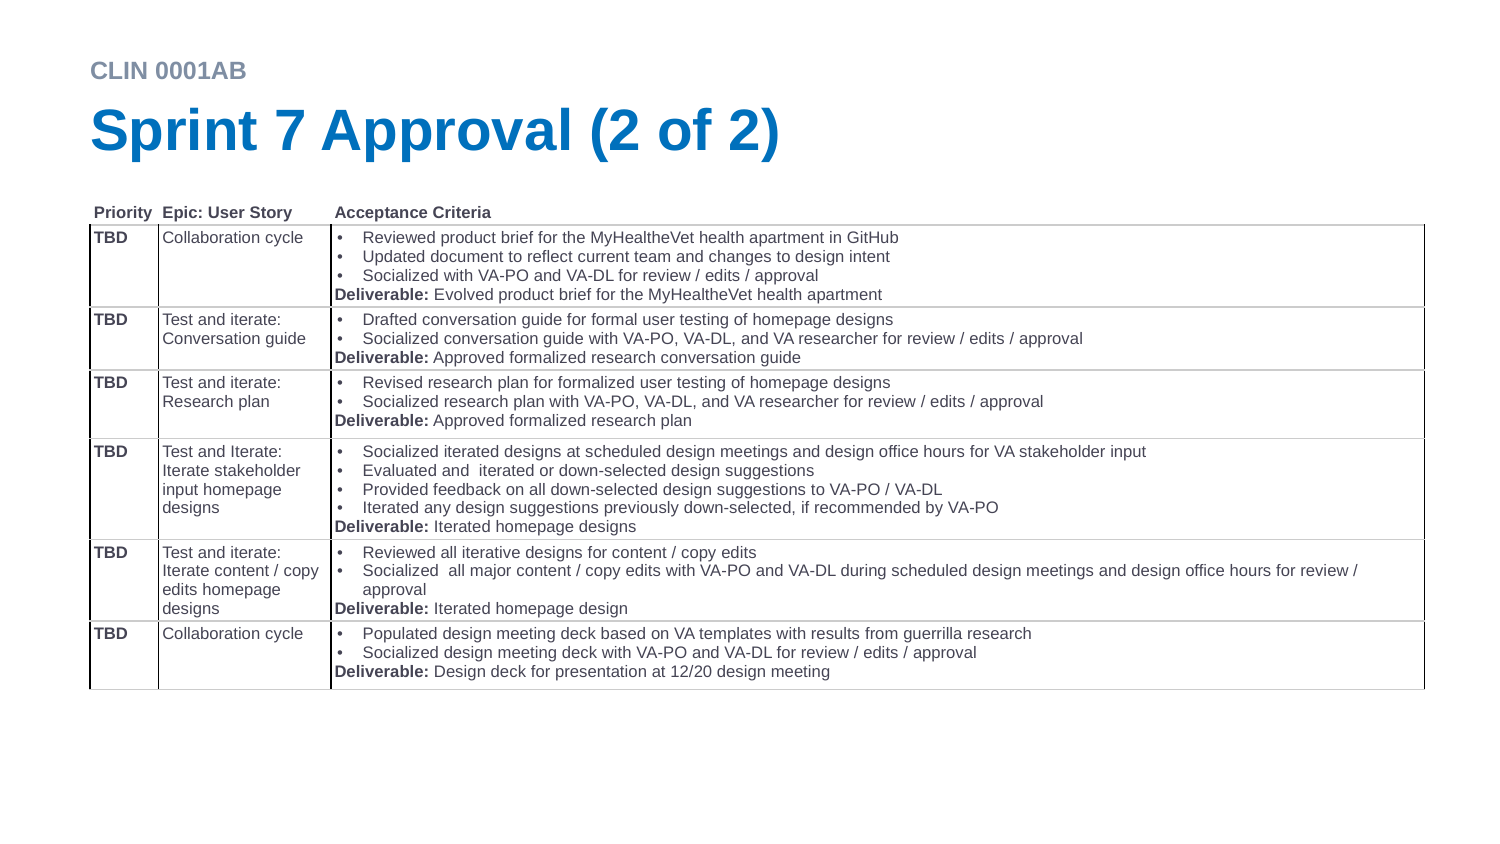

CLIN 0001AB

# Sprint 7 Approval (2 of 2)
| Priority | Epic: User Story | Acceptance Criteria |
| --- | --- | --- |
| TBD | Collaboration cycle | Reviewed product brief for the MyHealtheVet health apartment in GitHub Updated document to reflect current team and changes to design intent Socialized with VA-PO and VA-DL for review / edits / approval Deliverable: Evolved product brief for the MyHealtheVet health apartment |
| TBD | Test and iterate: Conversation guide | Drafted conversation guide for formal user testing of homepage designs Socialized conversation guide with VA-PO, VA-DL, and VA researcher for review / edits / approval Deliverable: Approved formalized research conversation guide |
| TBD | Test and iterate: Research plan | Revised research plan for formalized user testing of homepage designs Socialized research plan with VA-PO, VA-DL, and VA researcher for review / edits / approval Deliverable: Approved formalized research plan |
| TBD | Test and Iterate: Iterate stakeholder input homepage designs | Socialized iterated designs at scheduled design meetings and design office hours for VA stakeholder input Evaluated and iterated or down-selected design suggestions Provided feedback on all down-selected design suggestions to VA-PO / VA-DL Iterated any design suggestions previously down-selected, if recommended by VA-PO Deliverable: Iterated homepage designs |
| TBD | Test and iterate: Iterate content / copy edits homepage designs | Reviewed all iterative designs for content / copy edits Socialized all major content / copy edits with VA-PO and VA-DL during scheduled design meetings and design office hours for review / approval Deliverable: Iterated homepage design |
| TBD | Collaboration cycle | Populated design meeting deck based on VA templates with results from guerrilla research Socialized design meeting deck with VA-PO and VA-DL for review / edits / approval Deliverable: Design deck for presentation at 12/20 design meeting |